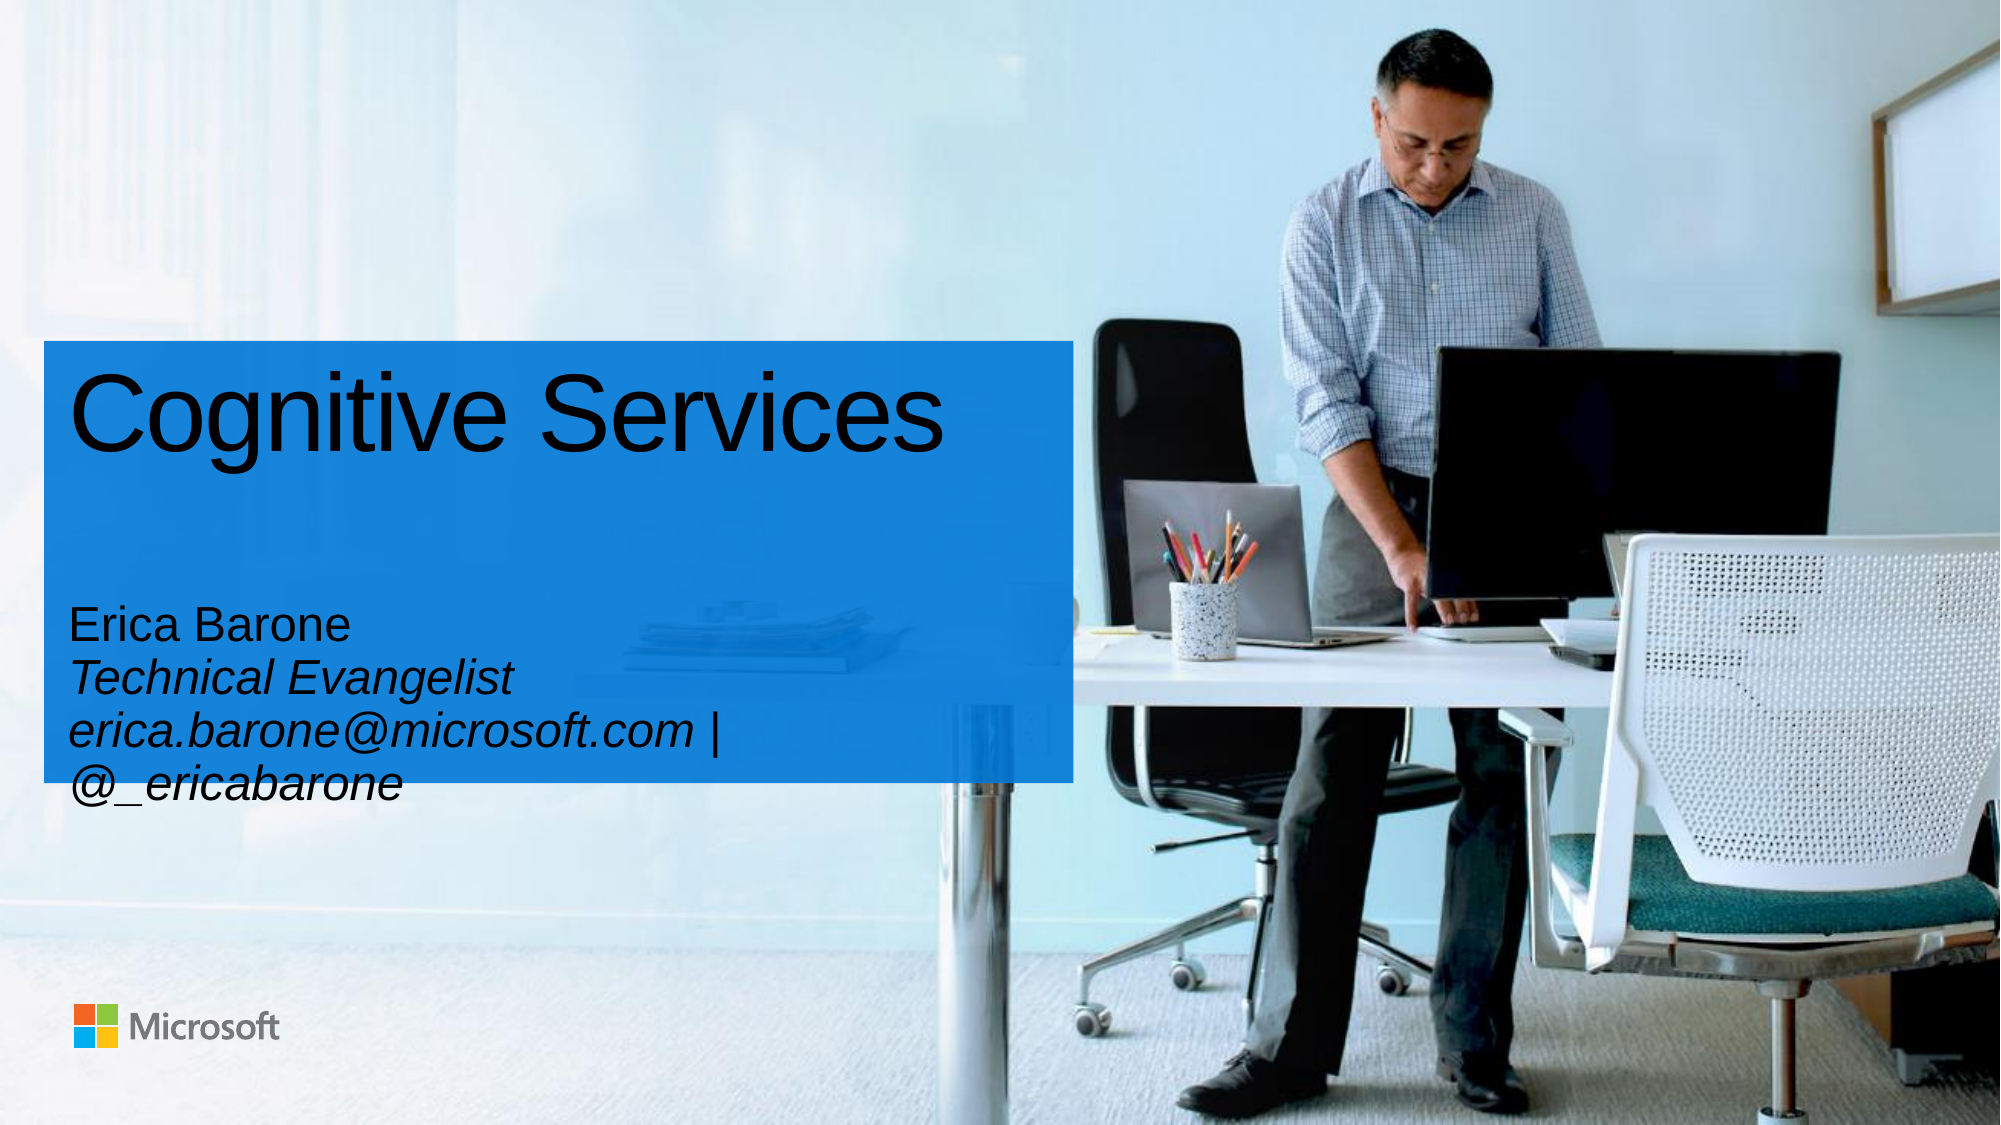

# Cognitive Services
Erica Barone
Technical Evangelist
erica.barone@microsoft.com | @_ericabarone